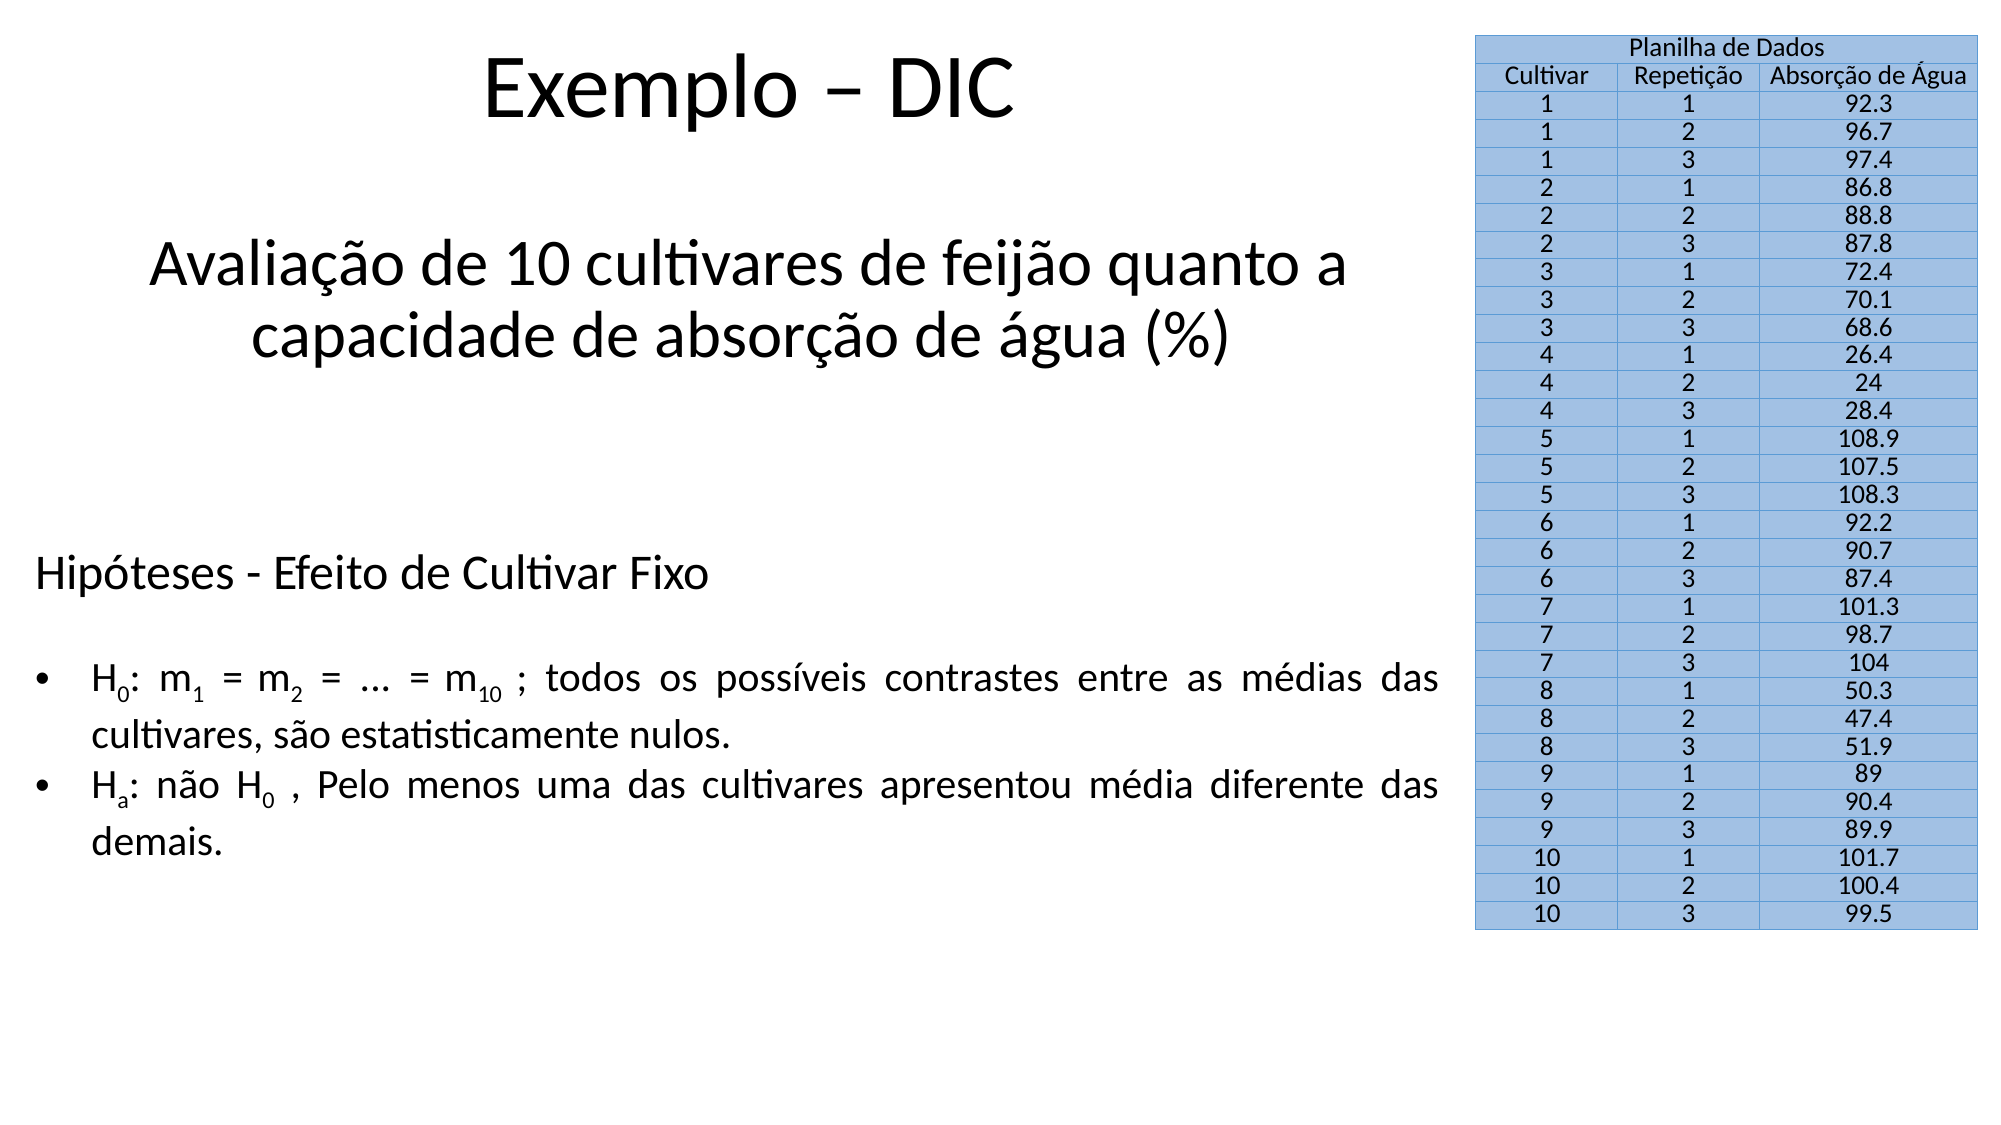

| Planilha de Dados |  |  |
| --- | --- | --- |
| Cultivar | Repetição | Absorção de Água |
| 1 | 1 | 92.3 |
| 1 | 2 | 96.7 |
| 1 | 3 | 97.4 |
| 2 | 1 | 86.8 |
| 2 | 2 | 88.8 |
| 2 | 3 | 87.8 |
| 3 | 1 | 72.4 |
| 3 | 2 | 70.1 |
| 3 | 3 | 68.6 |
| 4 | 1 | 26.4 |
| 4 | 2 | 24 |
| 4 | 3 | 28.4 |
| 5 | 1 | 108.9 |
| 5 | 2 | 107.5 |
| 5 | 3 | 108.3 |
| 6 | 1 | 92.2 |
| 6 | 2 | 90.7 |
| 6 | 3 | 87.4 |
| 7 | 1 | 101.3 |
| 7 | 2 | 98.7 |
| 7 | 3 | 104 |
| 8 | 1 | 50.3 |
| 8 | 2 | 47.4 |
| 8 | 3 | 51.9 |
| 9 | 1 | 89 |
| 9 | 2 | 90.4 |
| 9 | 3 | 89.9 |
| 10 | 1 | 101.7 |
| 10 | 2 | 100.4 |
| 10 | 3 | 99.5 |
# Exemplo – DIC Avaliação de 10 cultivares de feijão quanto a capacidade de absorção de água (%)

Hipóteses - Efeito de Cultivar Fixo

H0: m1 = m2 = ... = m10 ; todos os possíveis contrastes entre as médias das cultivares, são estatisticamente nulos.
Ha: não H0 , Pelo menos uma das cultivares apresentou média diferente das demais.